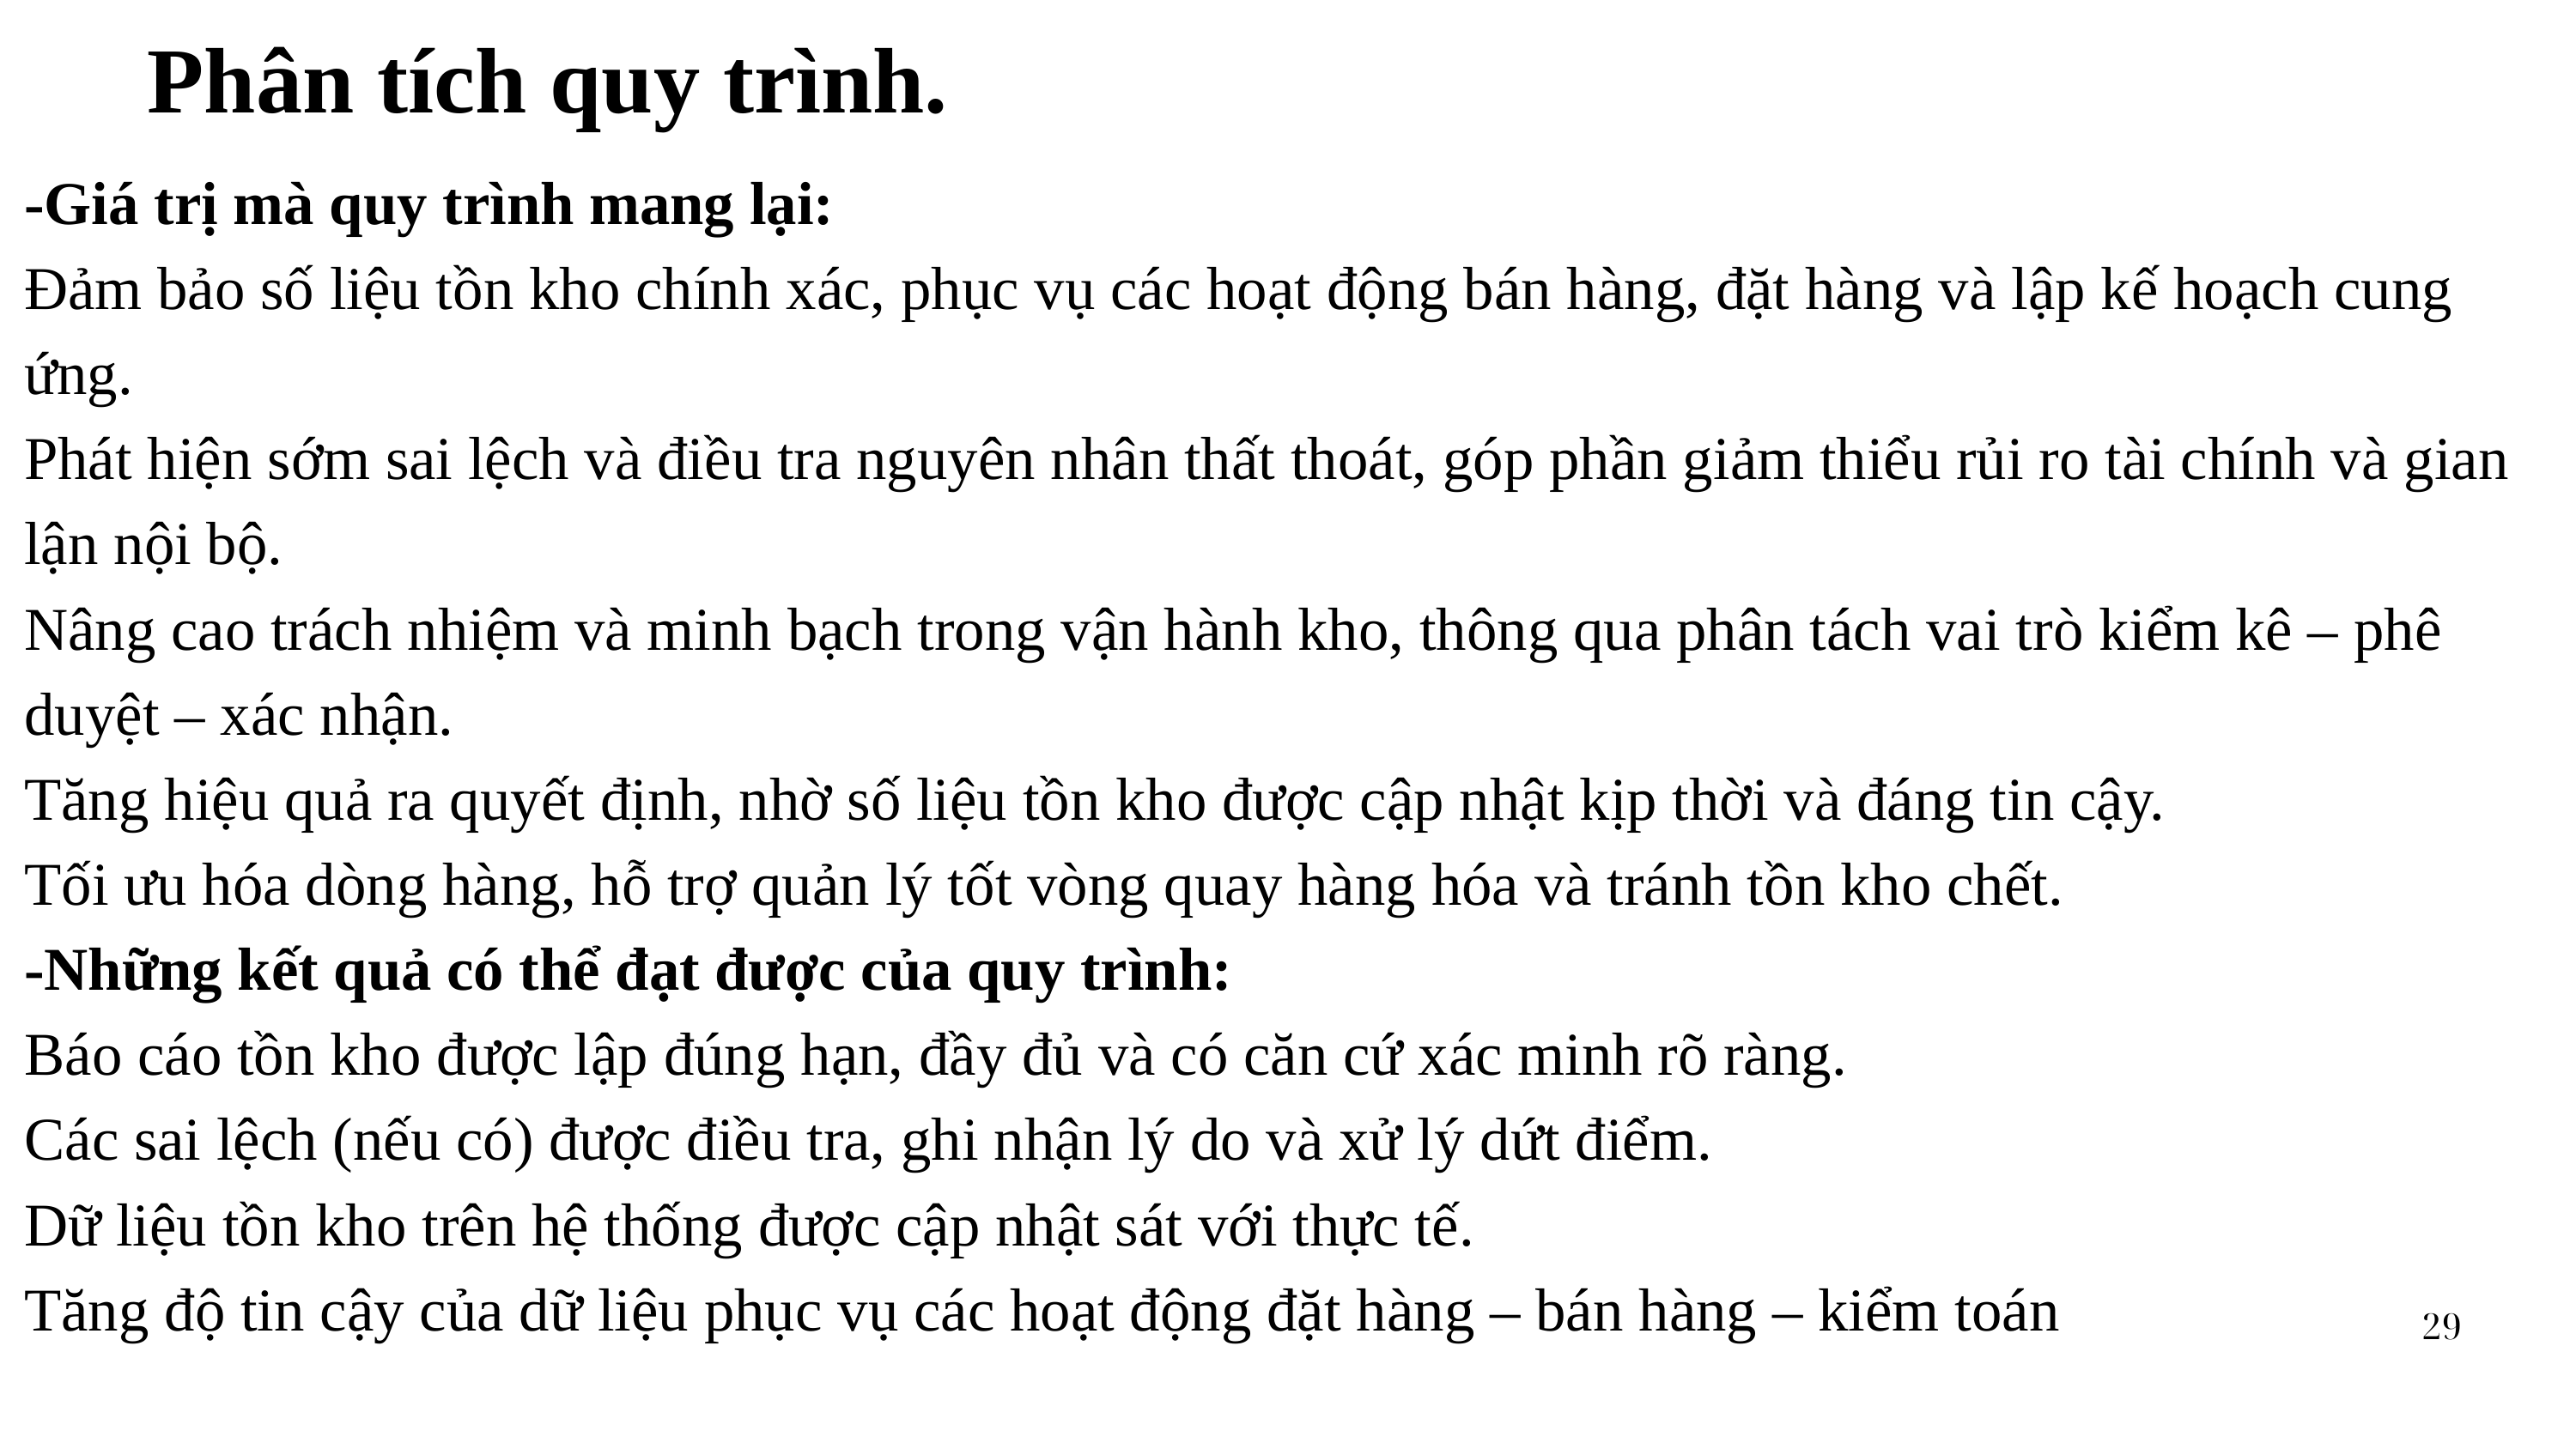

Phân tích quy trình.
-Giá trị mà quy trình mang lại:
Đảm bảo số liệu tồn kho chính xác, phục vụ các hoạt động bán hàng, đặt hàng và lập kế hoạch cung ứng.
Phát hiện sớm sai lệch và điều tra nguyên nhân thất thoát, góp phần giảm thiểu rủi ro tài chính và gian lận nội bộ.
Nâng cao trách nhiệm và minh bạch trong vận hành kho, thông qua phân tách vai trò kiểm kê – phê duyệt – xác nhận.
Tăng hiệu quả ra quyết định, nhờ số liệu tồn kho được cập nhật kịp thời và đáng tin cậy.
Tối ưu hóa dòng hàng, hỗ trợ quản lý tốt vòng quay hàng hóa và tránh tồn kho chết.
-Những kết quả có thể đạt được của quy trình:
Báo cáo tồn kho được lập đúng hạn, đầy đủ và có căn cứ xác minh rõ ràng.
Các sai lệch (nếu có) được điều tra, ghi nhận lý do và xử lý dứt điểm.
Dữ liệu tồn kho trên hệ thống được cập nhật sát với thực tế.
Tăng độ tin cậy của dữ liệu phục vụ các hoạt động đặt hàng – bán hàng – kiểm toán

29